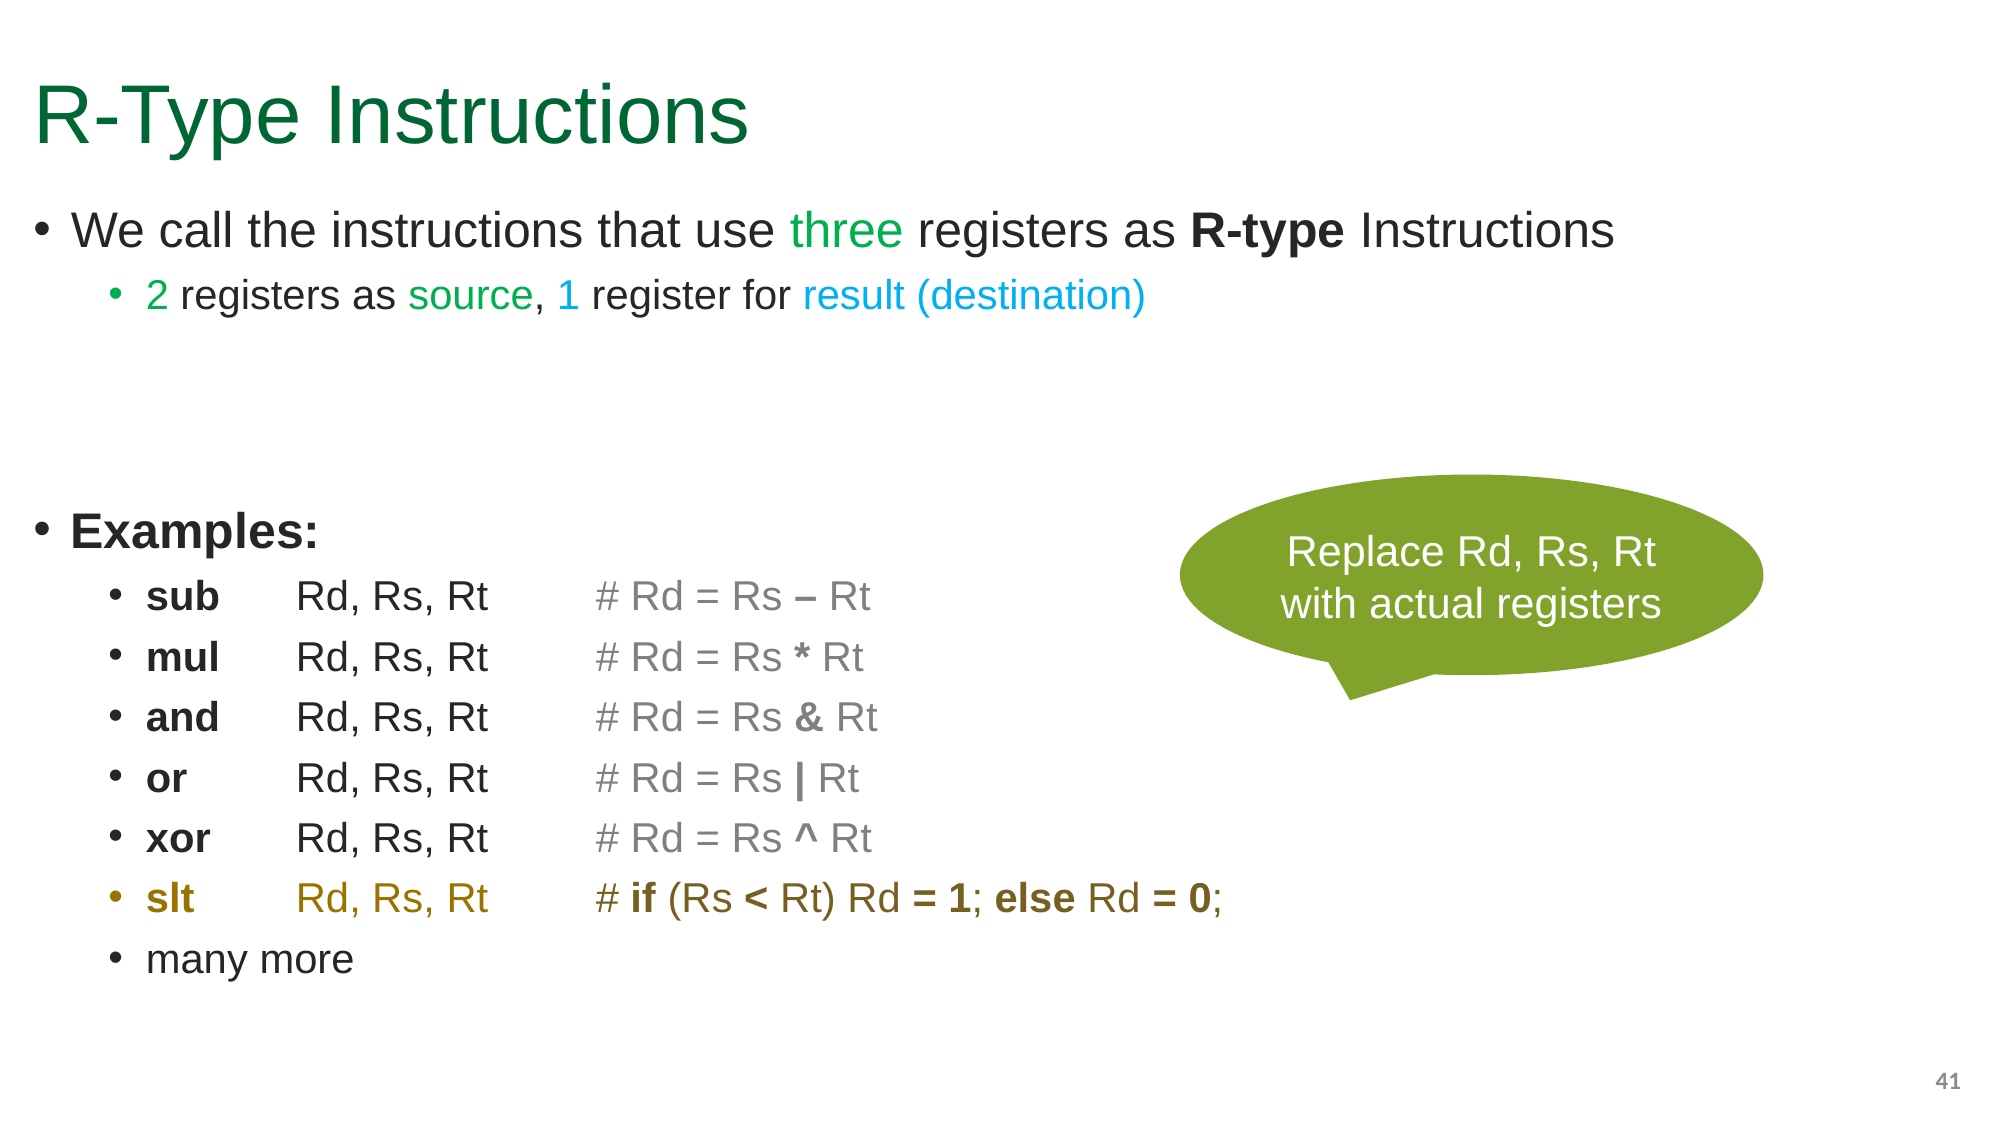

# R-Type Instructions
We call the instructions that use three registers as R-type Instructions
2 registers as source, 1 register for result (destination)

Examples:
sub 	Rd, Rs, Rt 	# Rd = Rs – Rt
mul 	Rd, Rs, Rt 	# Rd = Rs * Rt
and 	Rd, Rs, Rt	# Rd = Rs & Rt
or 	Rd, Rs, Rt	# Rd = Rs | Rt
xor 	Rd, Rs, Rt	# Rd = Rs ^ Rt
slt 	Rd, Rs, Rt	# if (Rs < Rt) Rd = 1; else Rd = 0;
many more
Replace Rd, Rs, Rt with actual registers
41